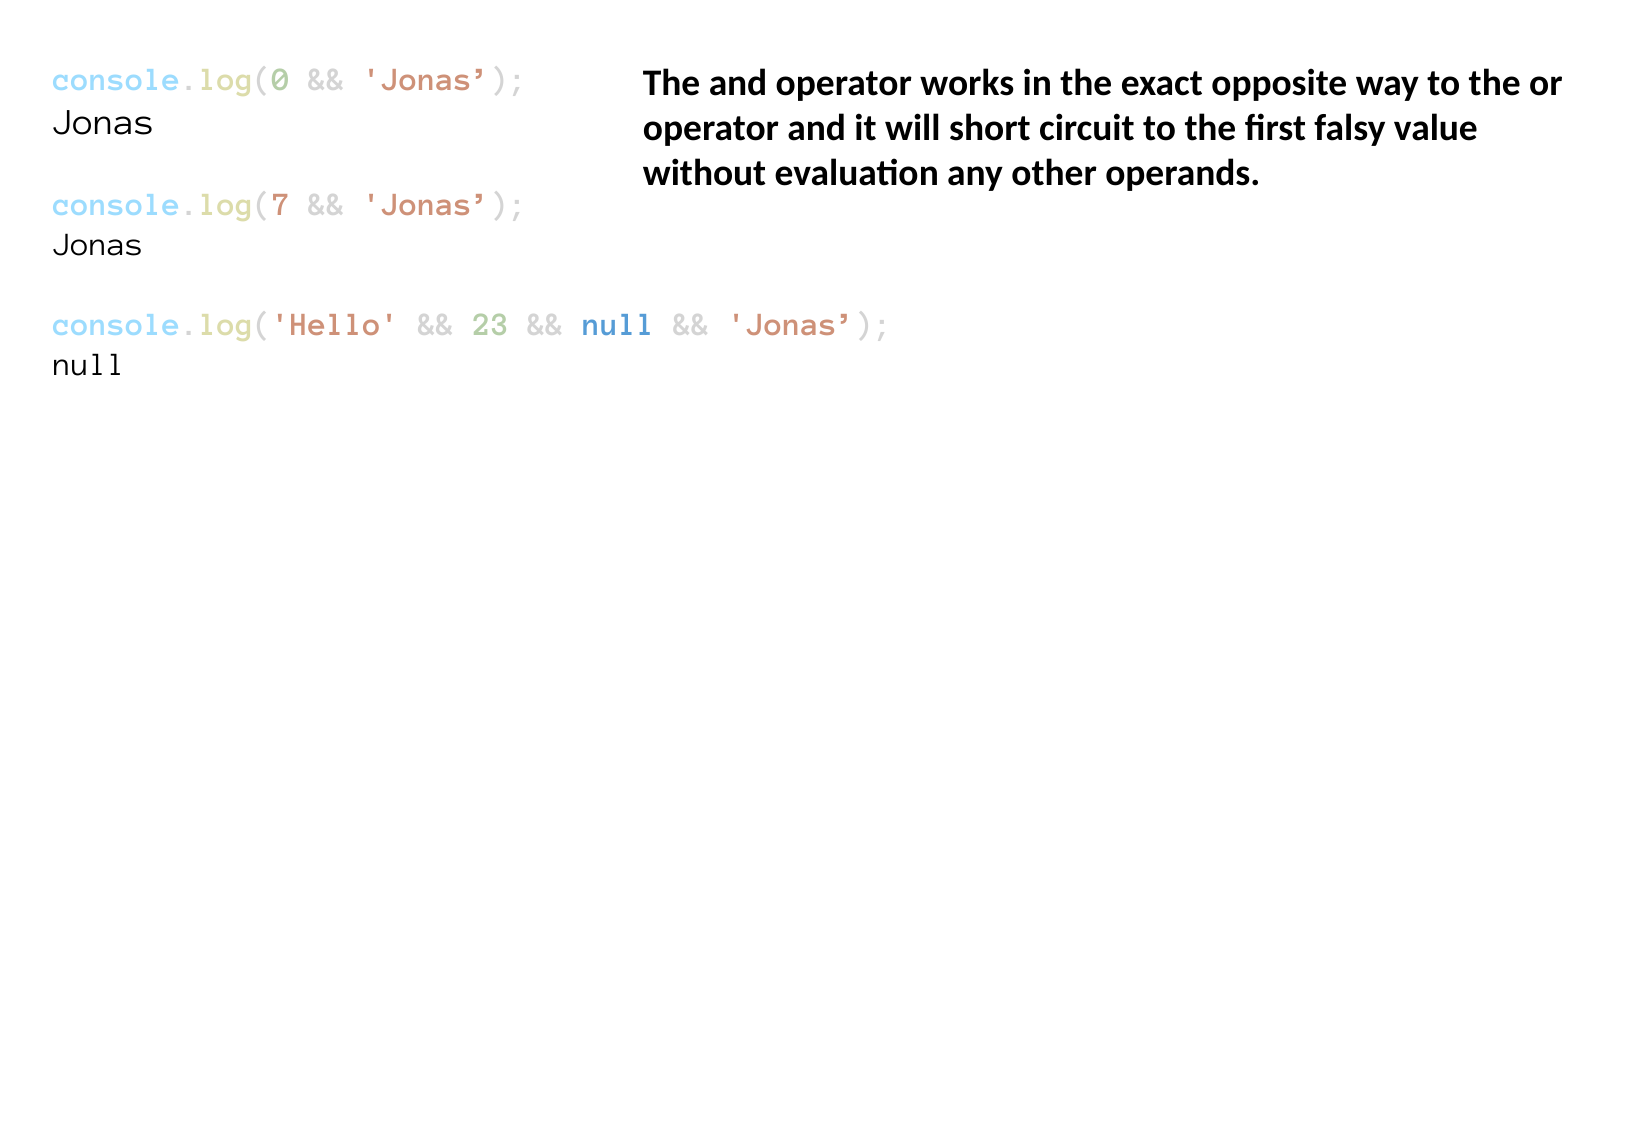

console.log(0 && 'Jonas’);
Jonas

console.log(7 && 'Jonas’);
Jonas

console.log('Hello' && 23 && null && 'Jonas’);
null
The and operator works in the exact opposite way to the or operator and it will short circuit to the first falsy value without evaluation any other operands.